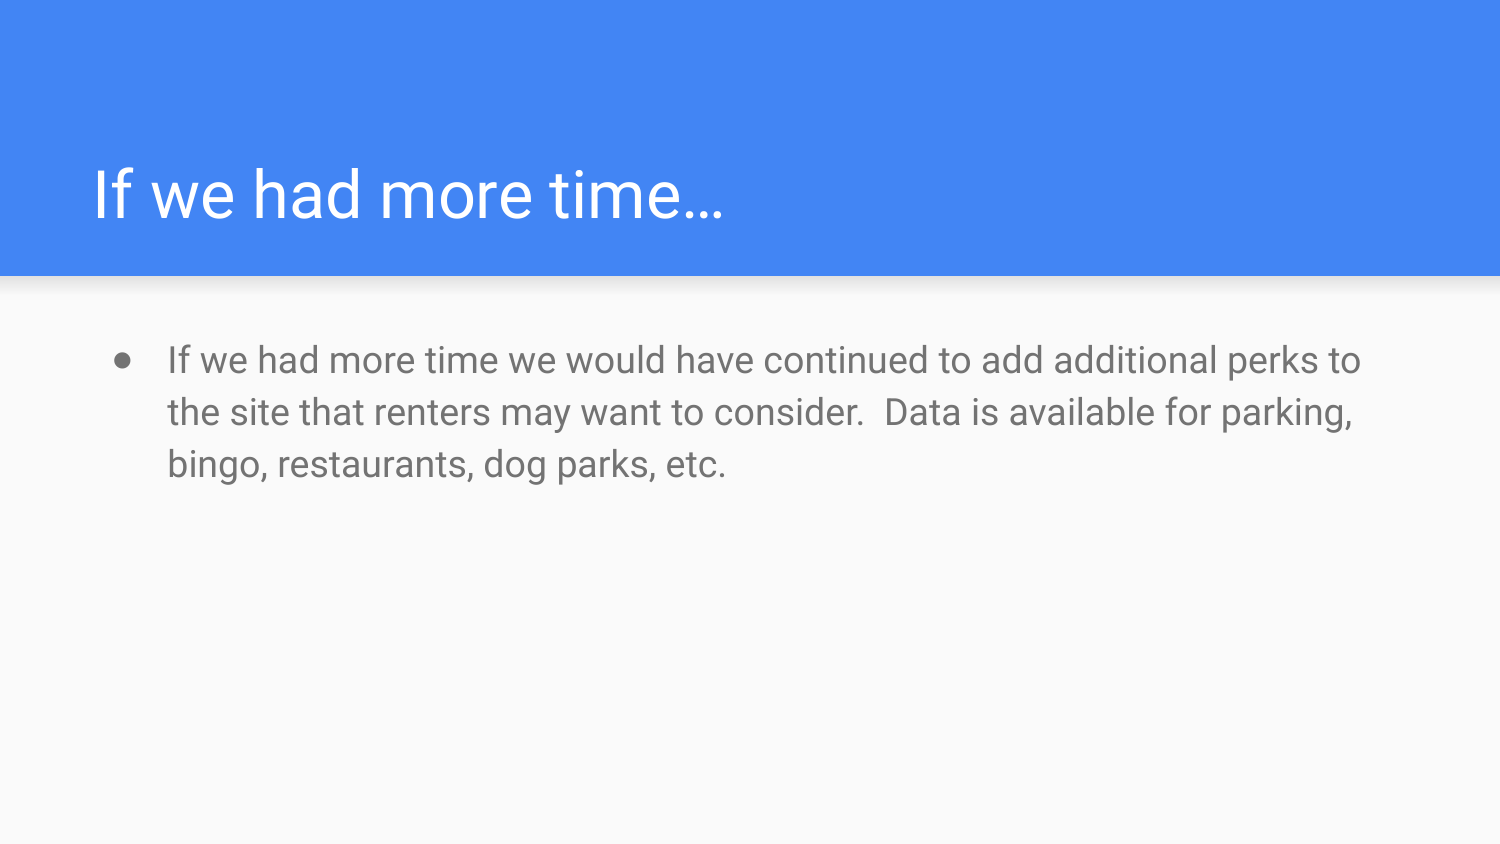

# If we had more time…
If we had more time we would have continued to add additional perks to the site that renters may want to consider.  Data is available for parking, bingo, restaurants, dog parks, etc.